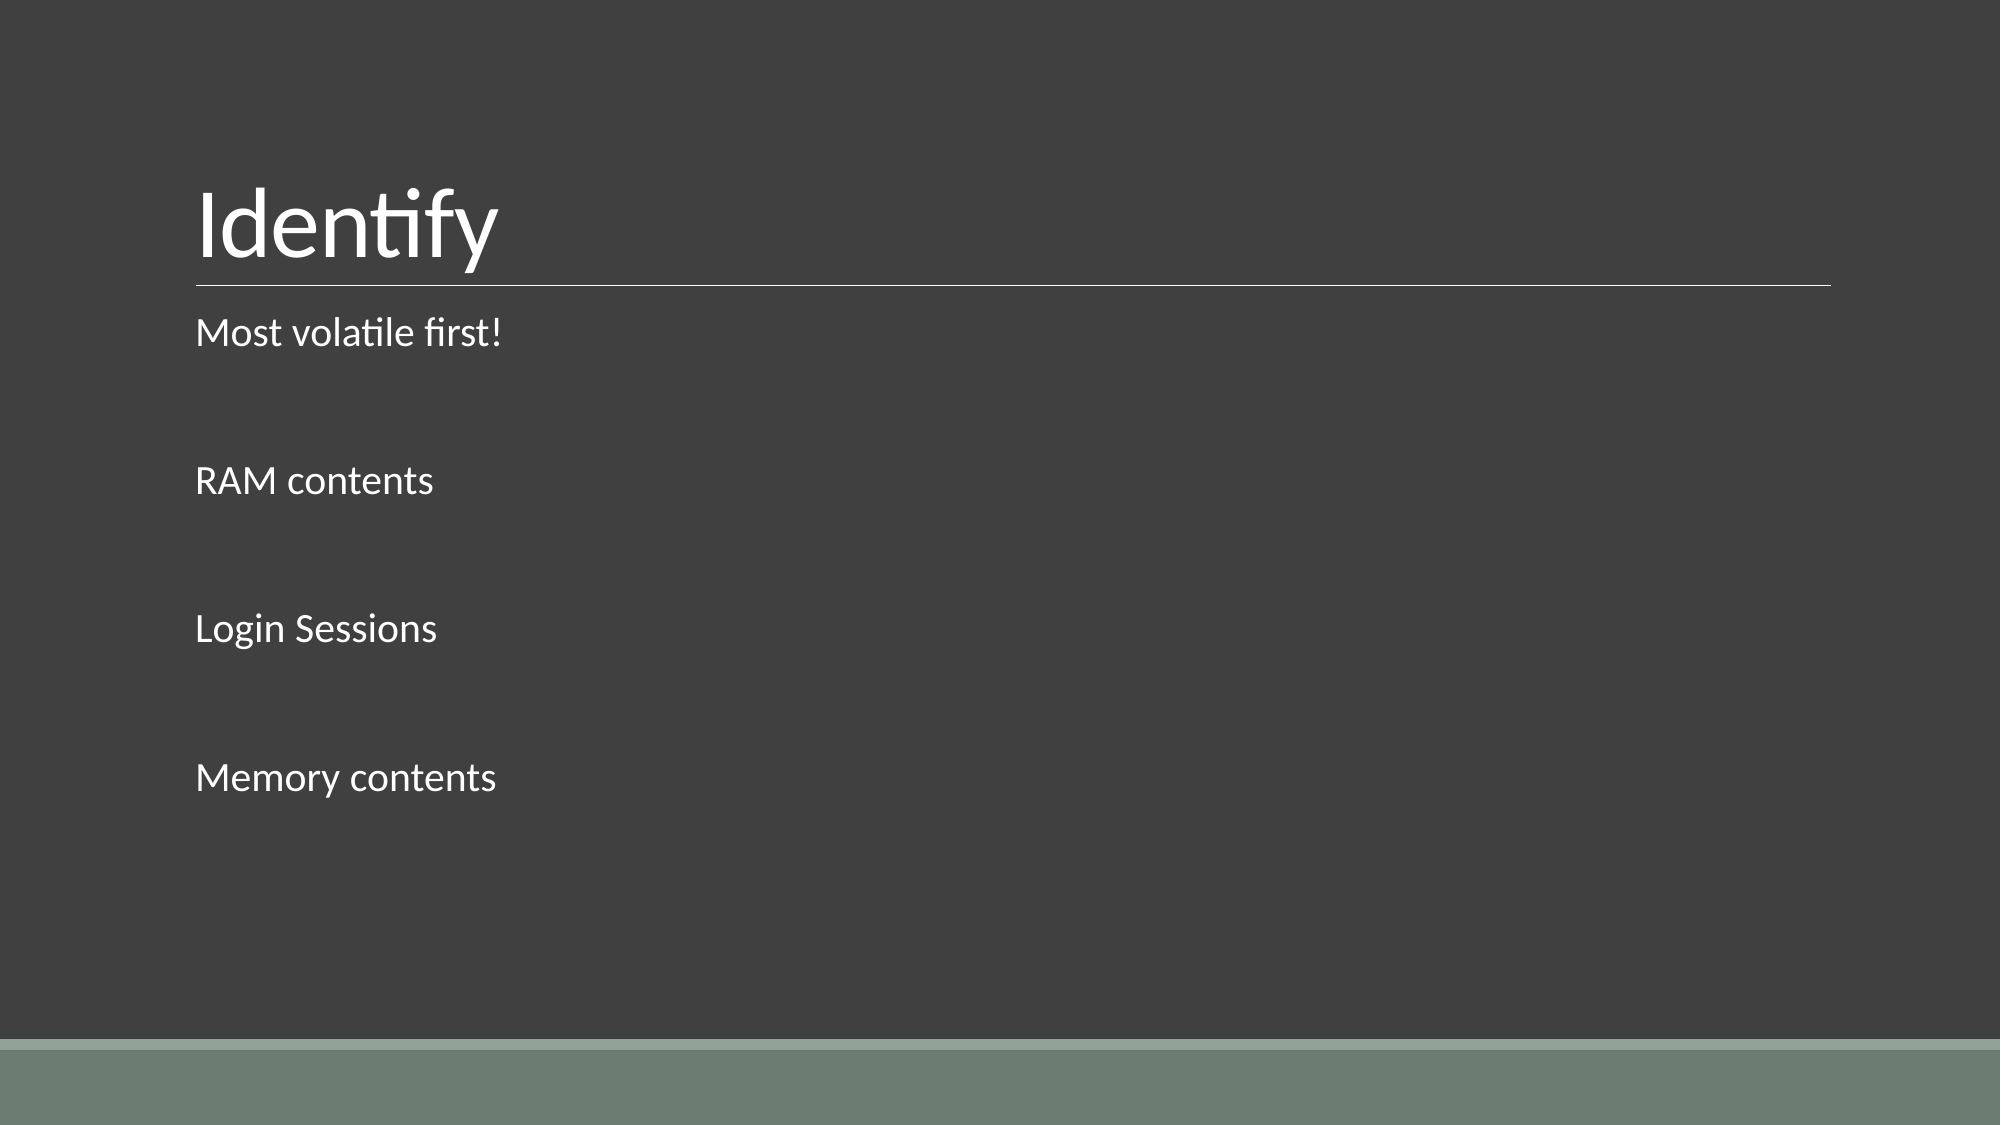

# Identify
Most volatile first!

RAM contents

Login Sessions

Memory contents